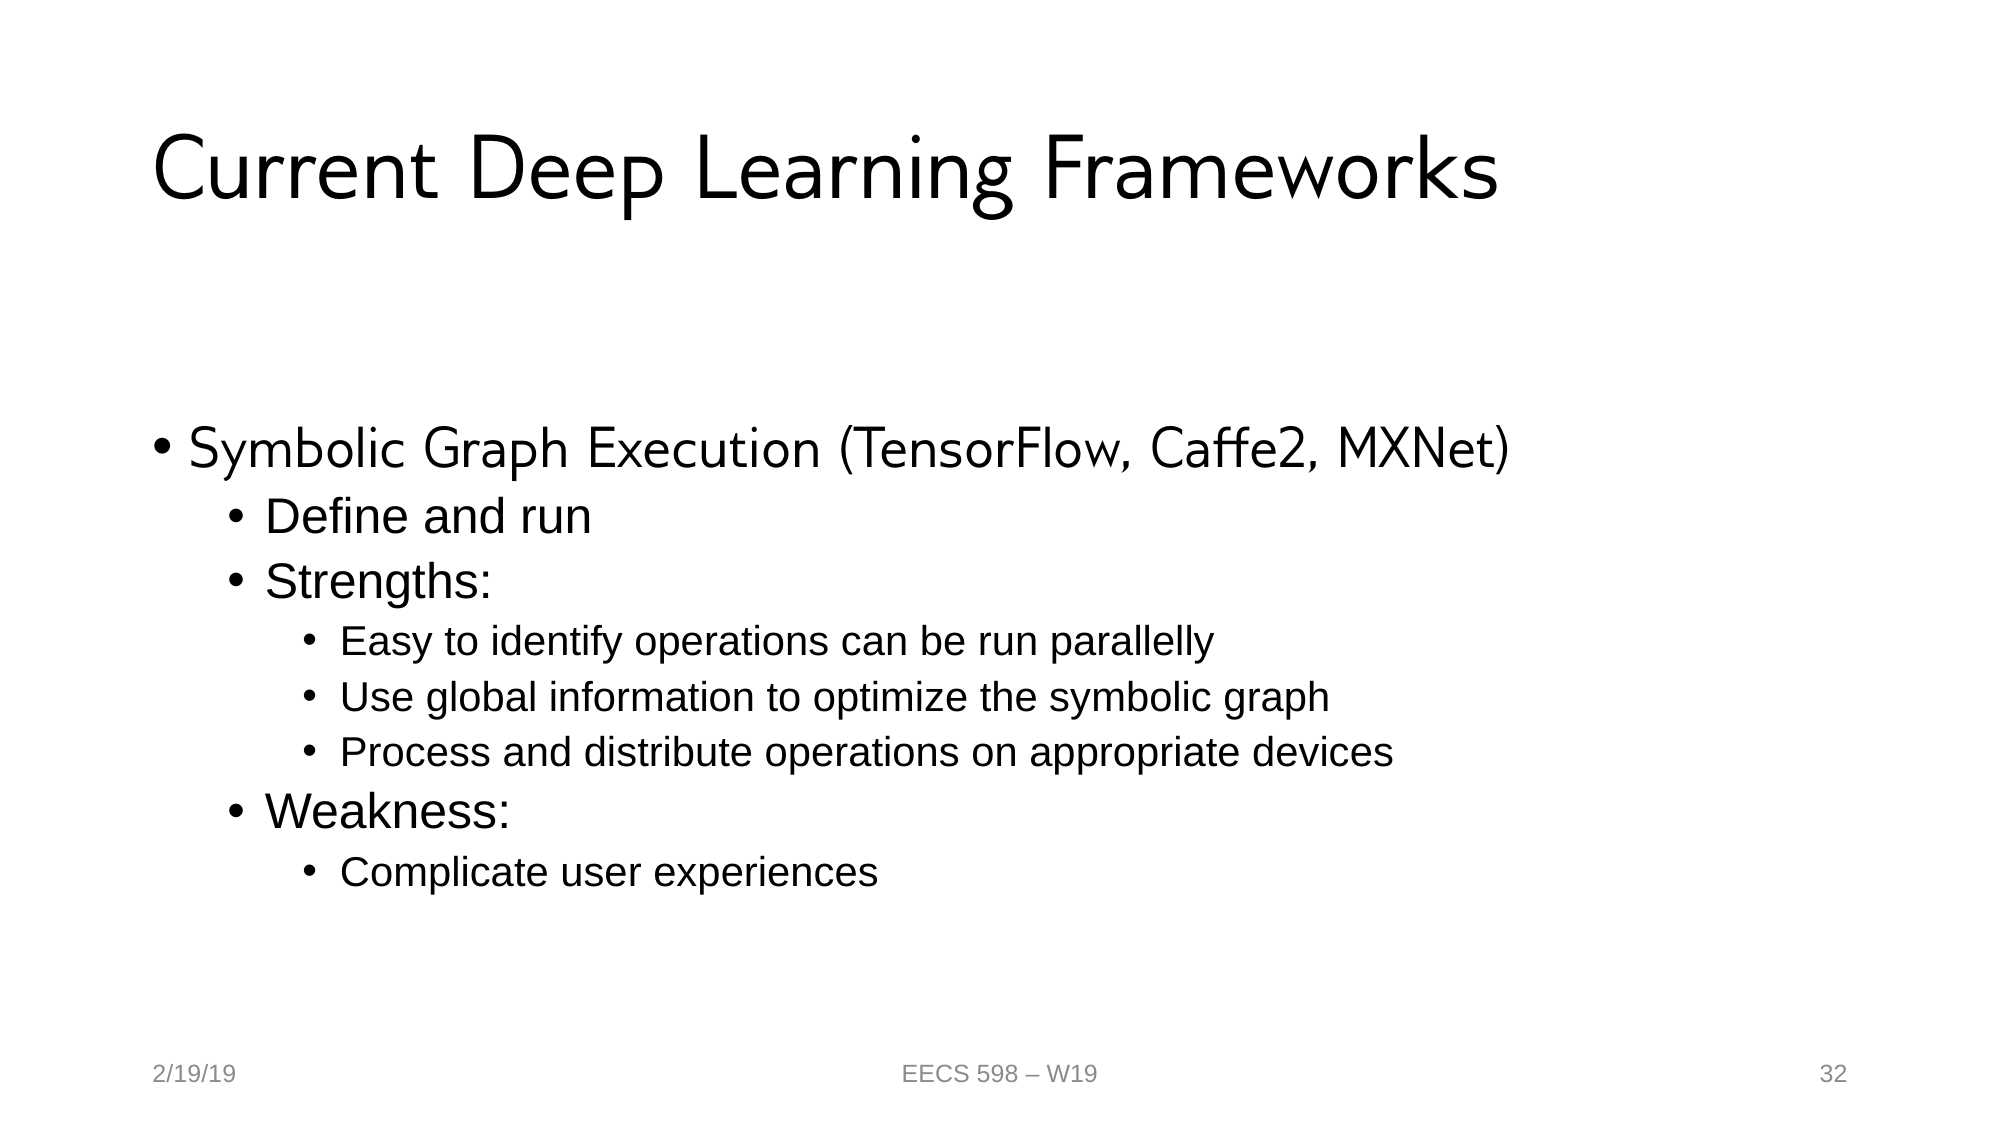

# Current Deep Learning Frameworks
Symbolic Graph Execution (TensorFlow, Caffe2, MXNet)
Define and run
Strengths:
Easy to identify operations can be run parallelly
Use global information to optimize the symbolic graph
Process and distribute operations on appropriate devices
Weakness:
Complicate user experiences
2/19/19
EECS 598 – W19
32